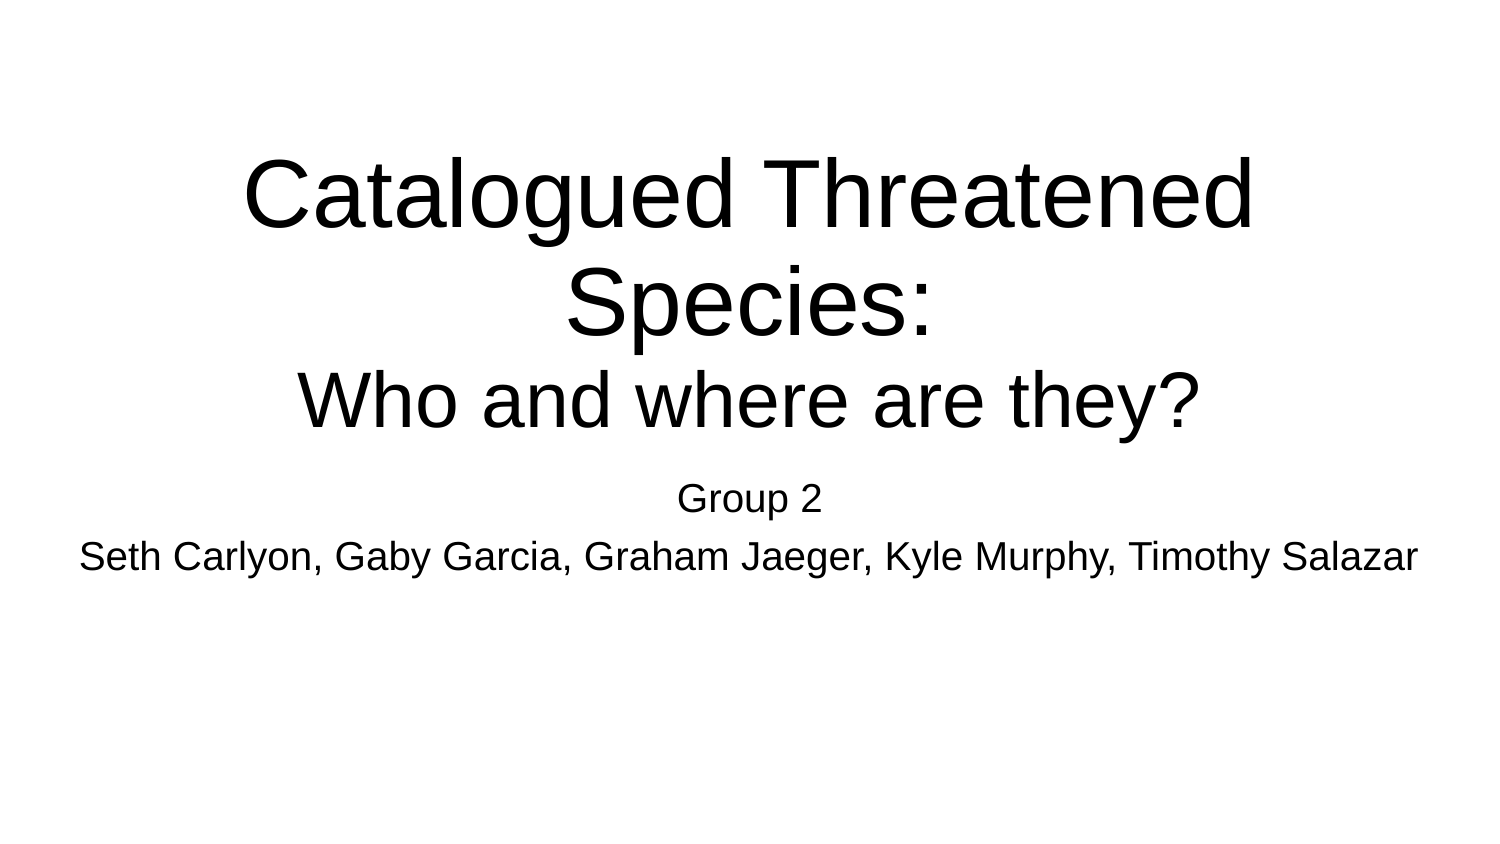

# Catalogued Threatened Species:
Who and where are they?
Group 2
Seth Carlyon, Gaby Garcia, Graham Jaeger, Kyle Murphy, Timothy Salazar